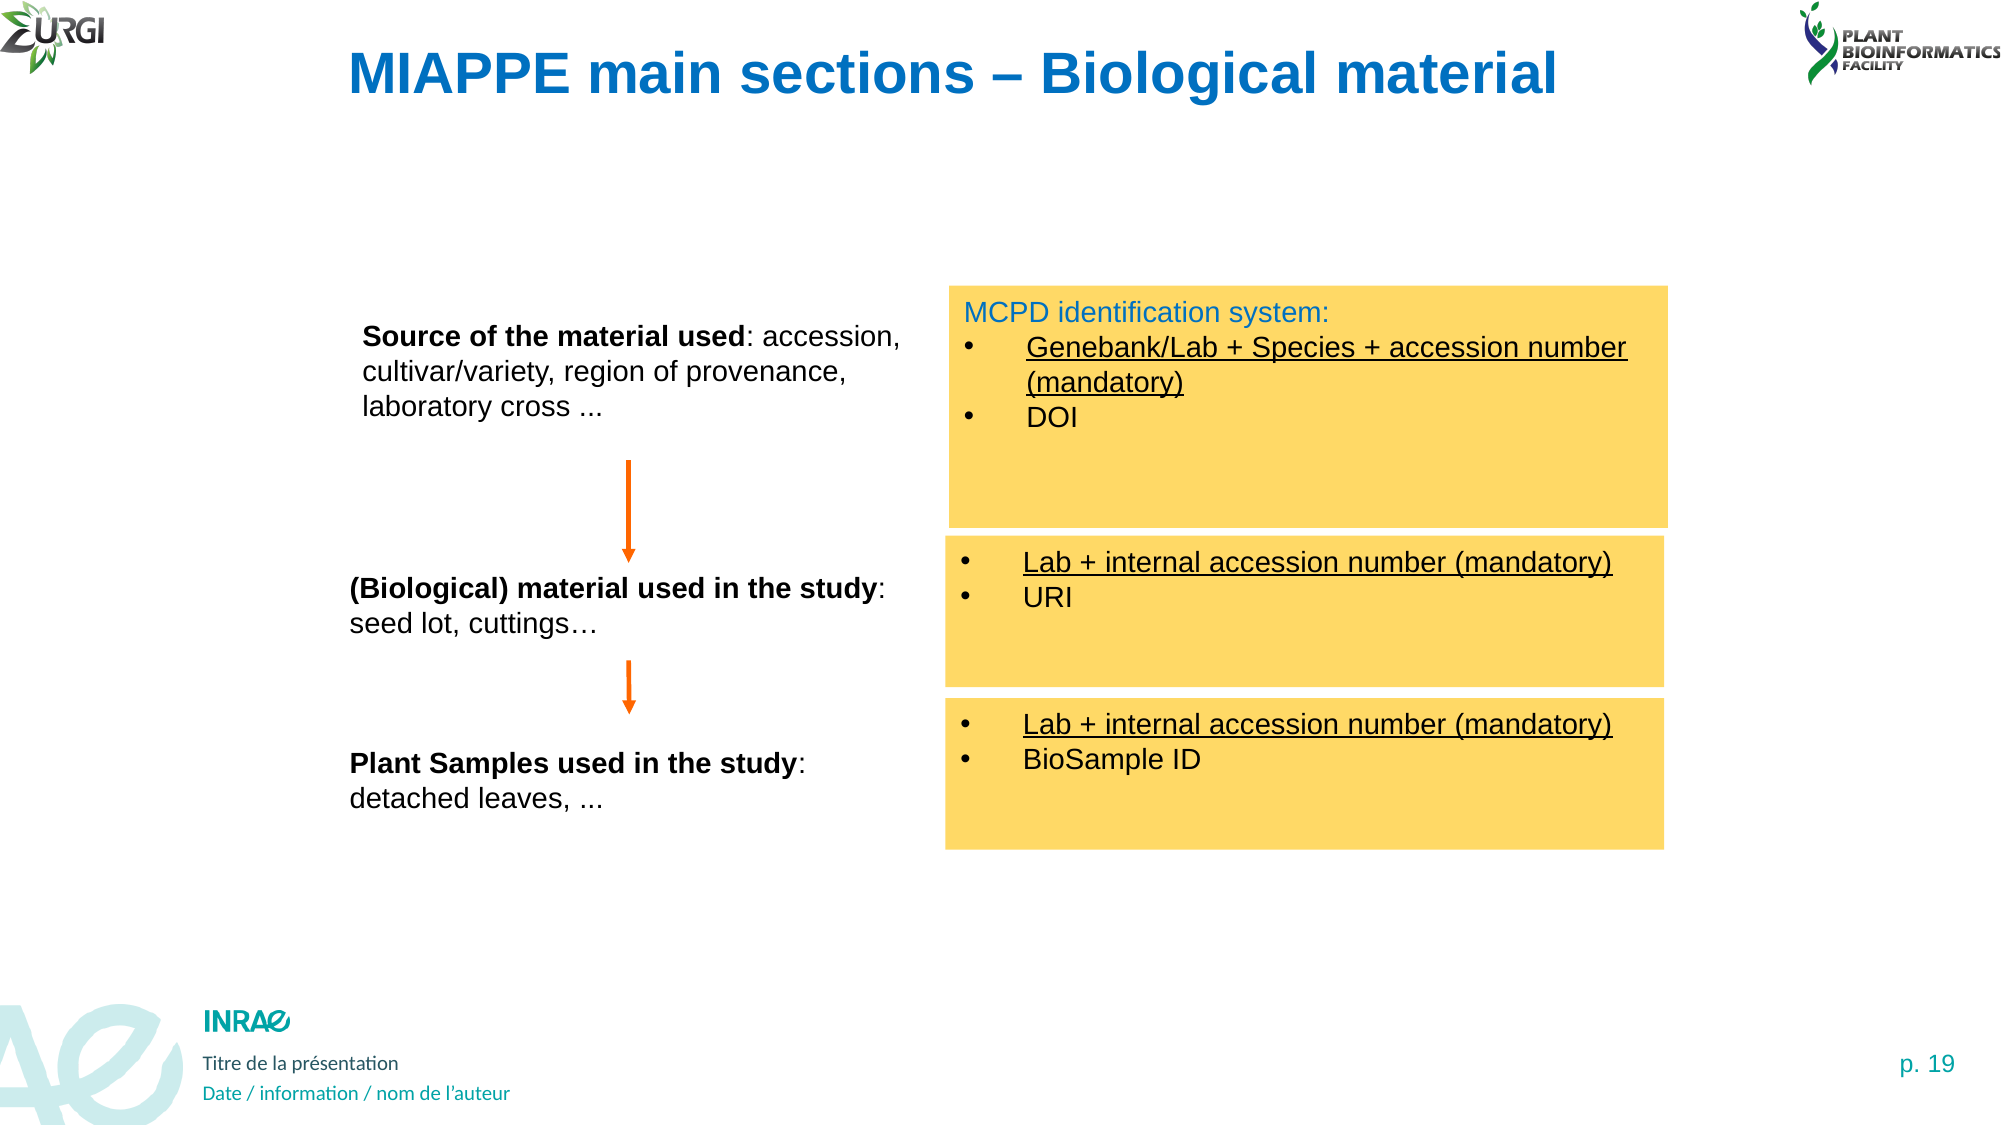

MIAPPE main sections – Biological material

MCPD identification system:
Genebank/Lab + Species + accession number (mandatory)
DOI
Source of the material used: accession, cultivar/variety, region of provenance, laboratory cross ...

Lab + internal accession number (mandatory)
URI
(Biological) material used in the study: seed lot, cuttings…
Lab + internal accession number (mandatory)
BioSample ID
Plant Samples used in the study: detached leaves, ...